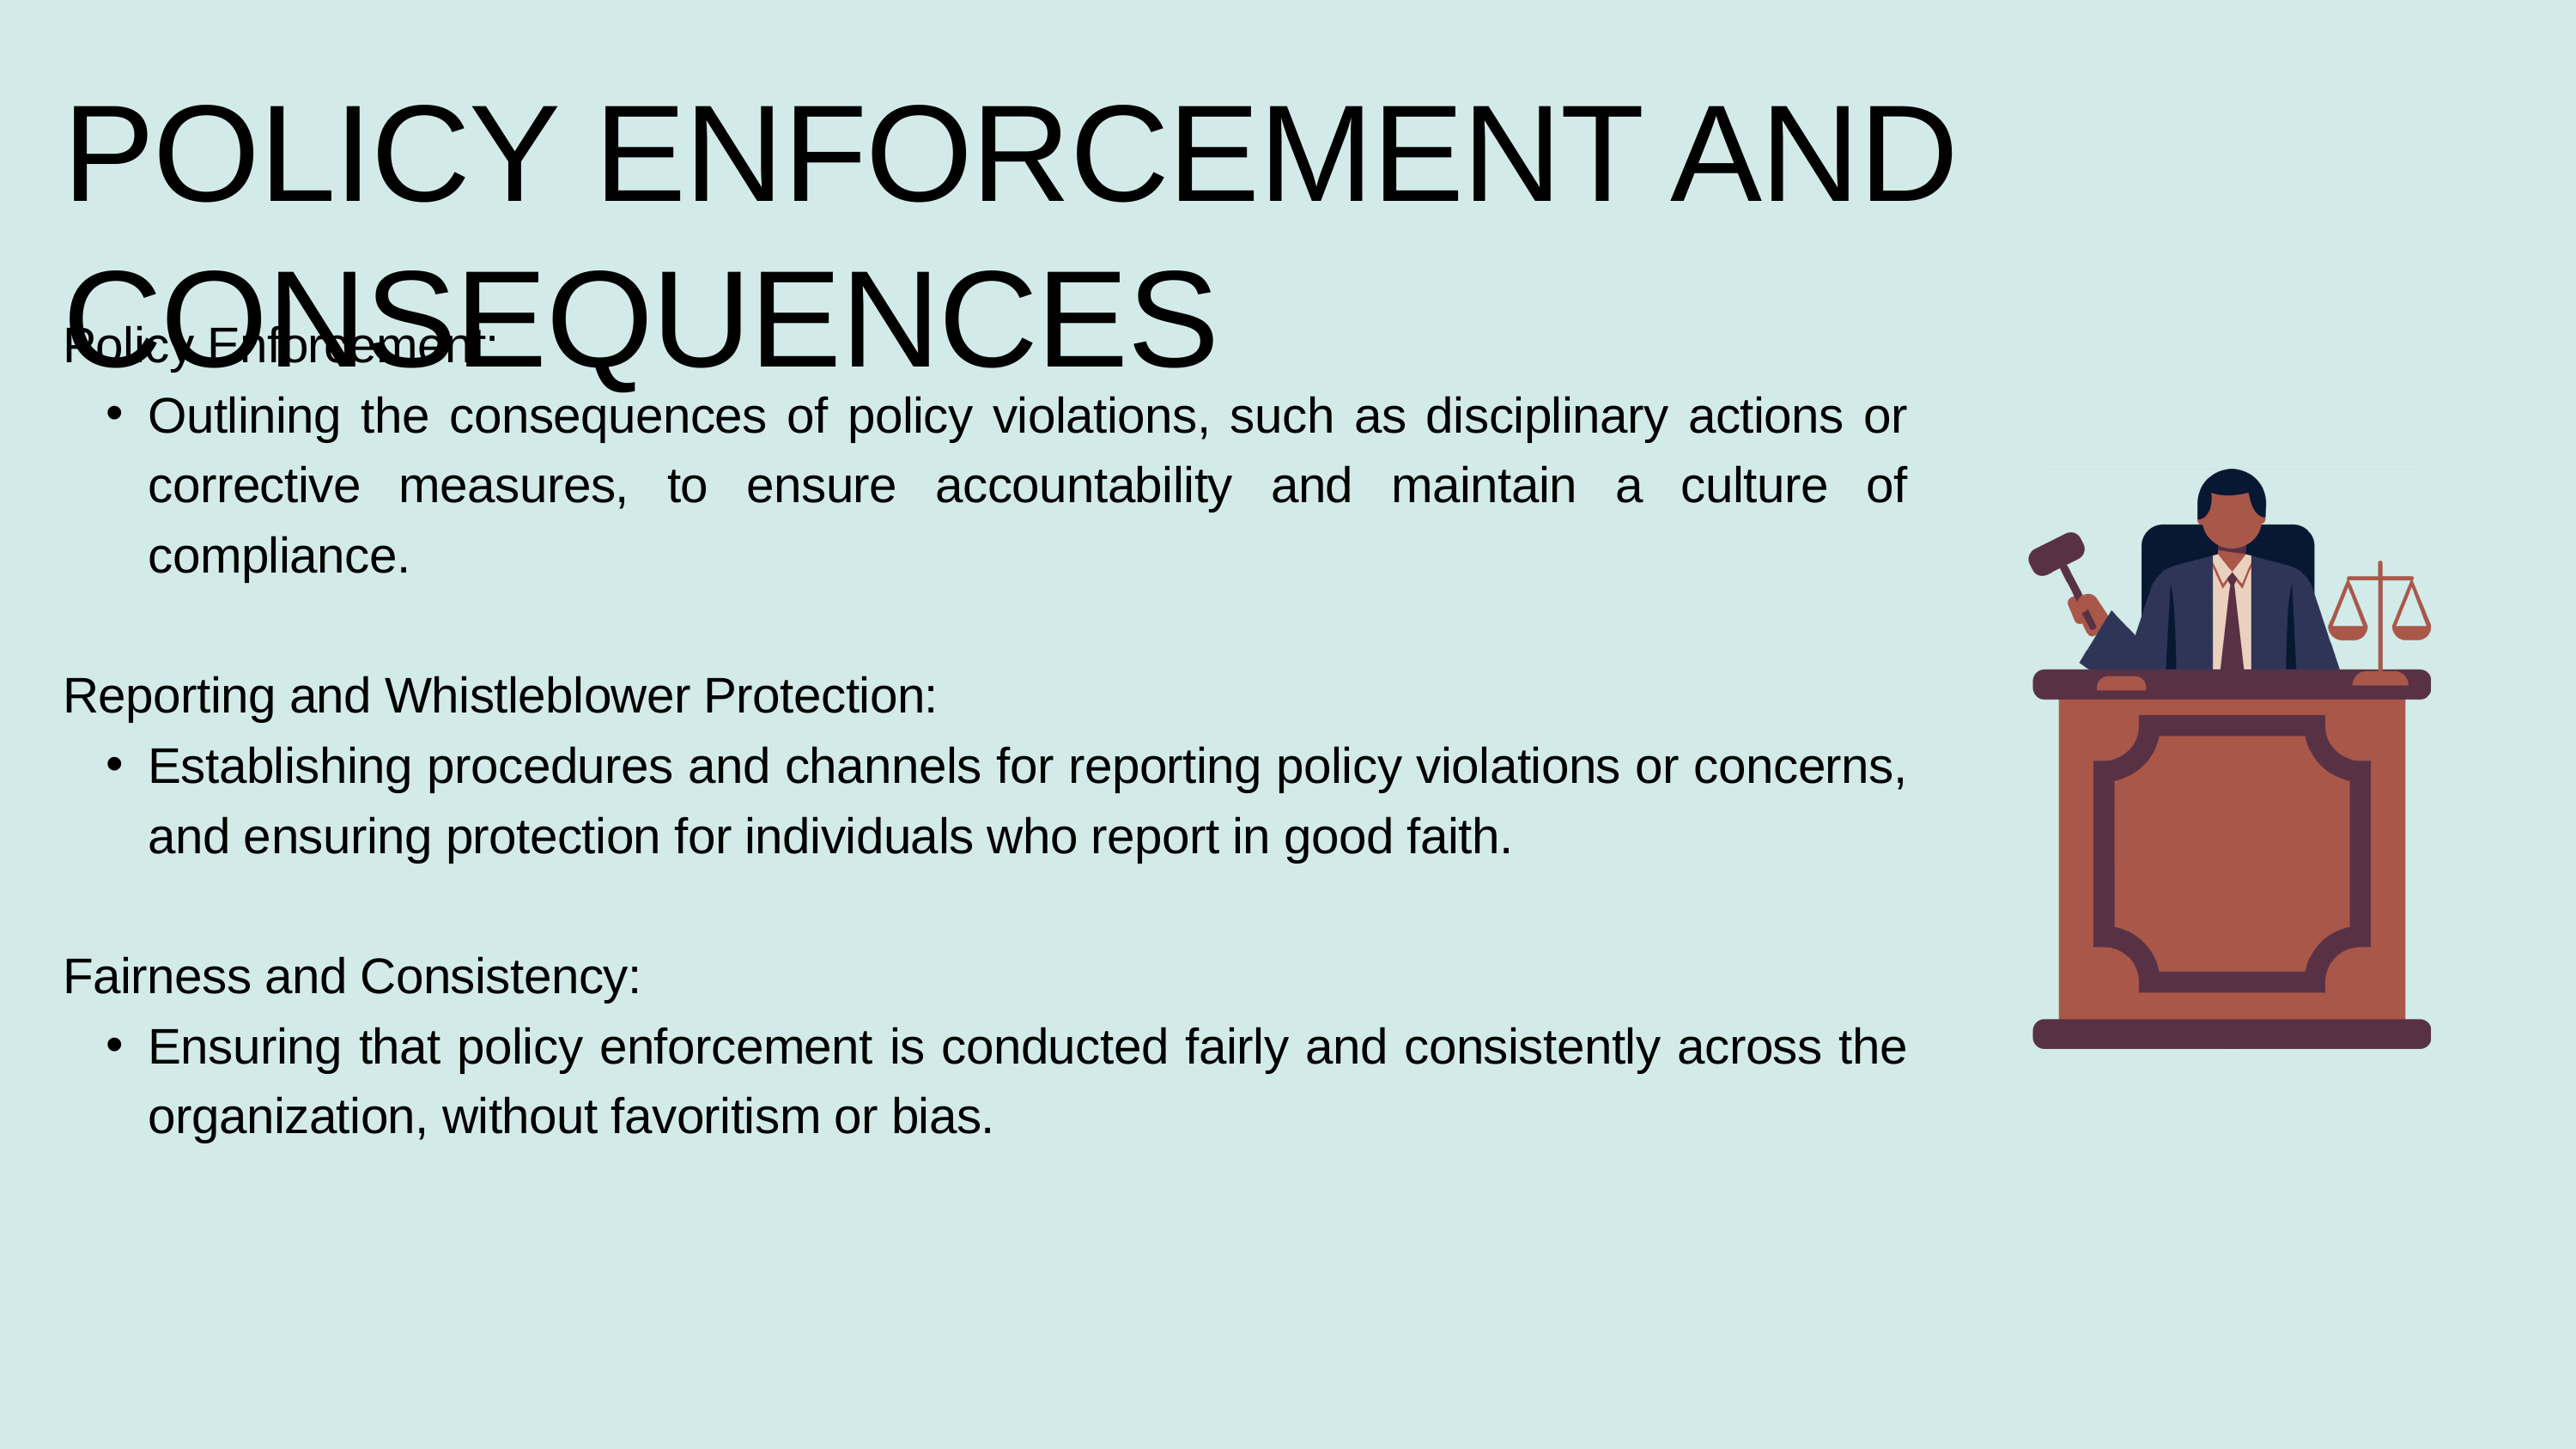

POLICY ENFORCEMENT AND CONSEQUENCES
Policy Enforcement:
Outlining the consequences of policy violations, such as disciplinary actions or corrective measures, to ensure accountability and maintain a culture of compliance.

Reporting and Whistleblower Protection:
Establishing procedures and channels for reporting policy violations or concerns, and ensuring protection for individuals who report in good faith.

Fairness and Consistency:
Ensuring that policy enforcement is conducted fairly and consistently across the organization, without favoritism or bias.